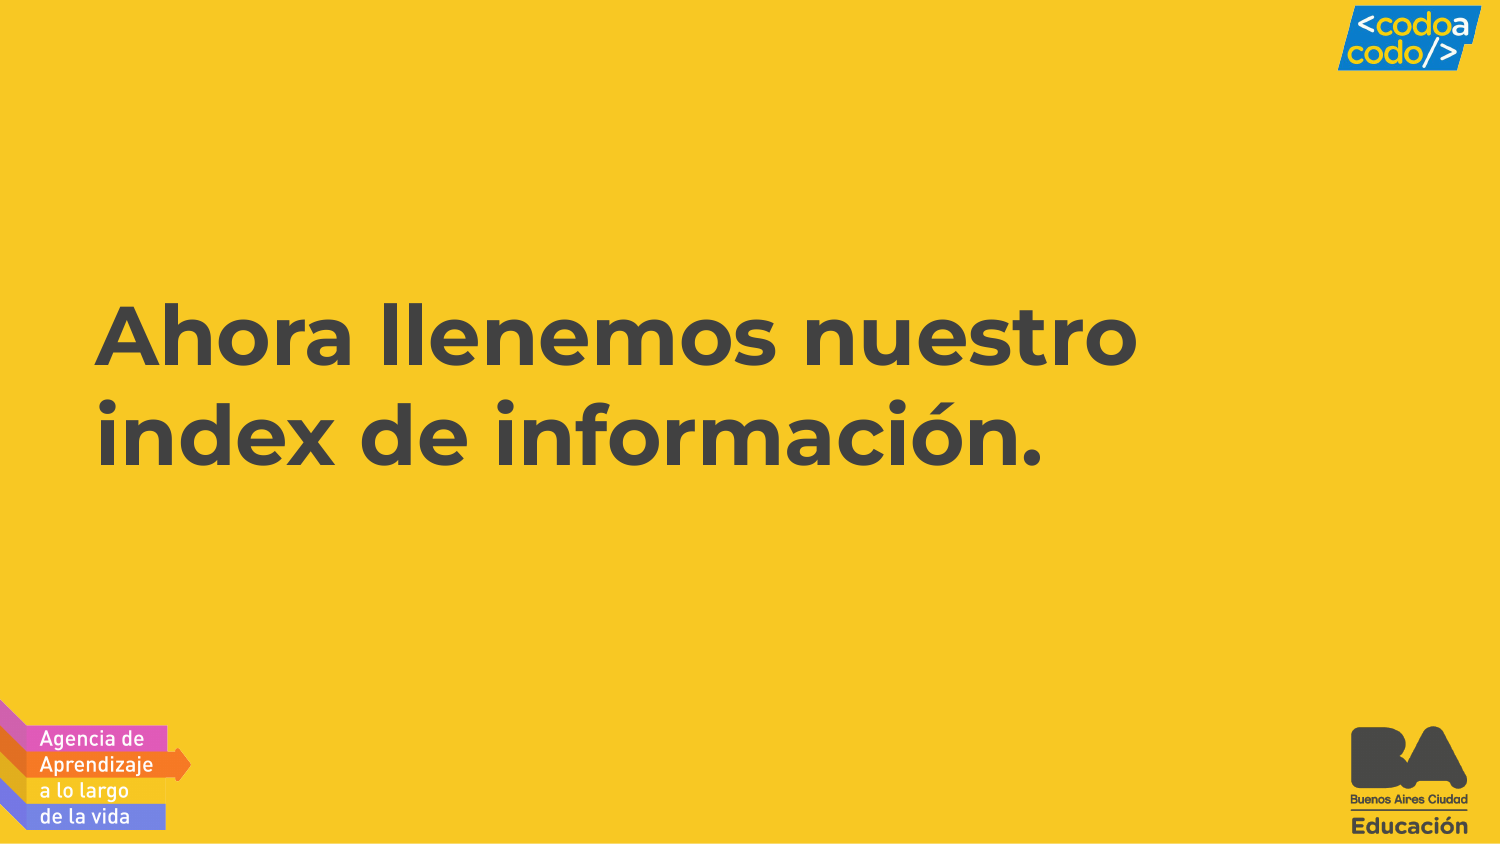

# Ahora llenemos nuestro index de información.